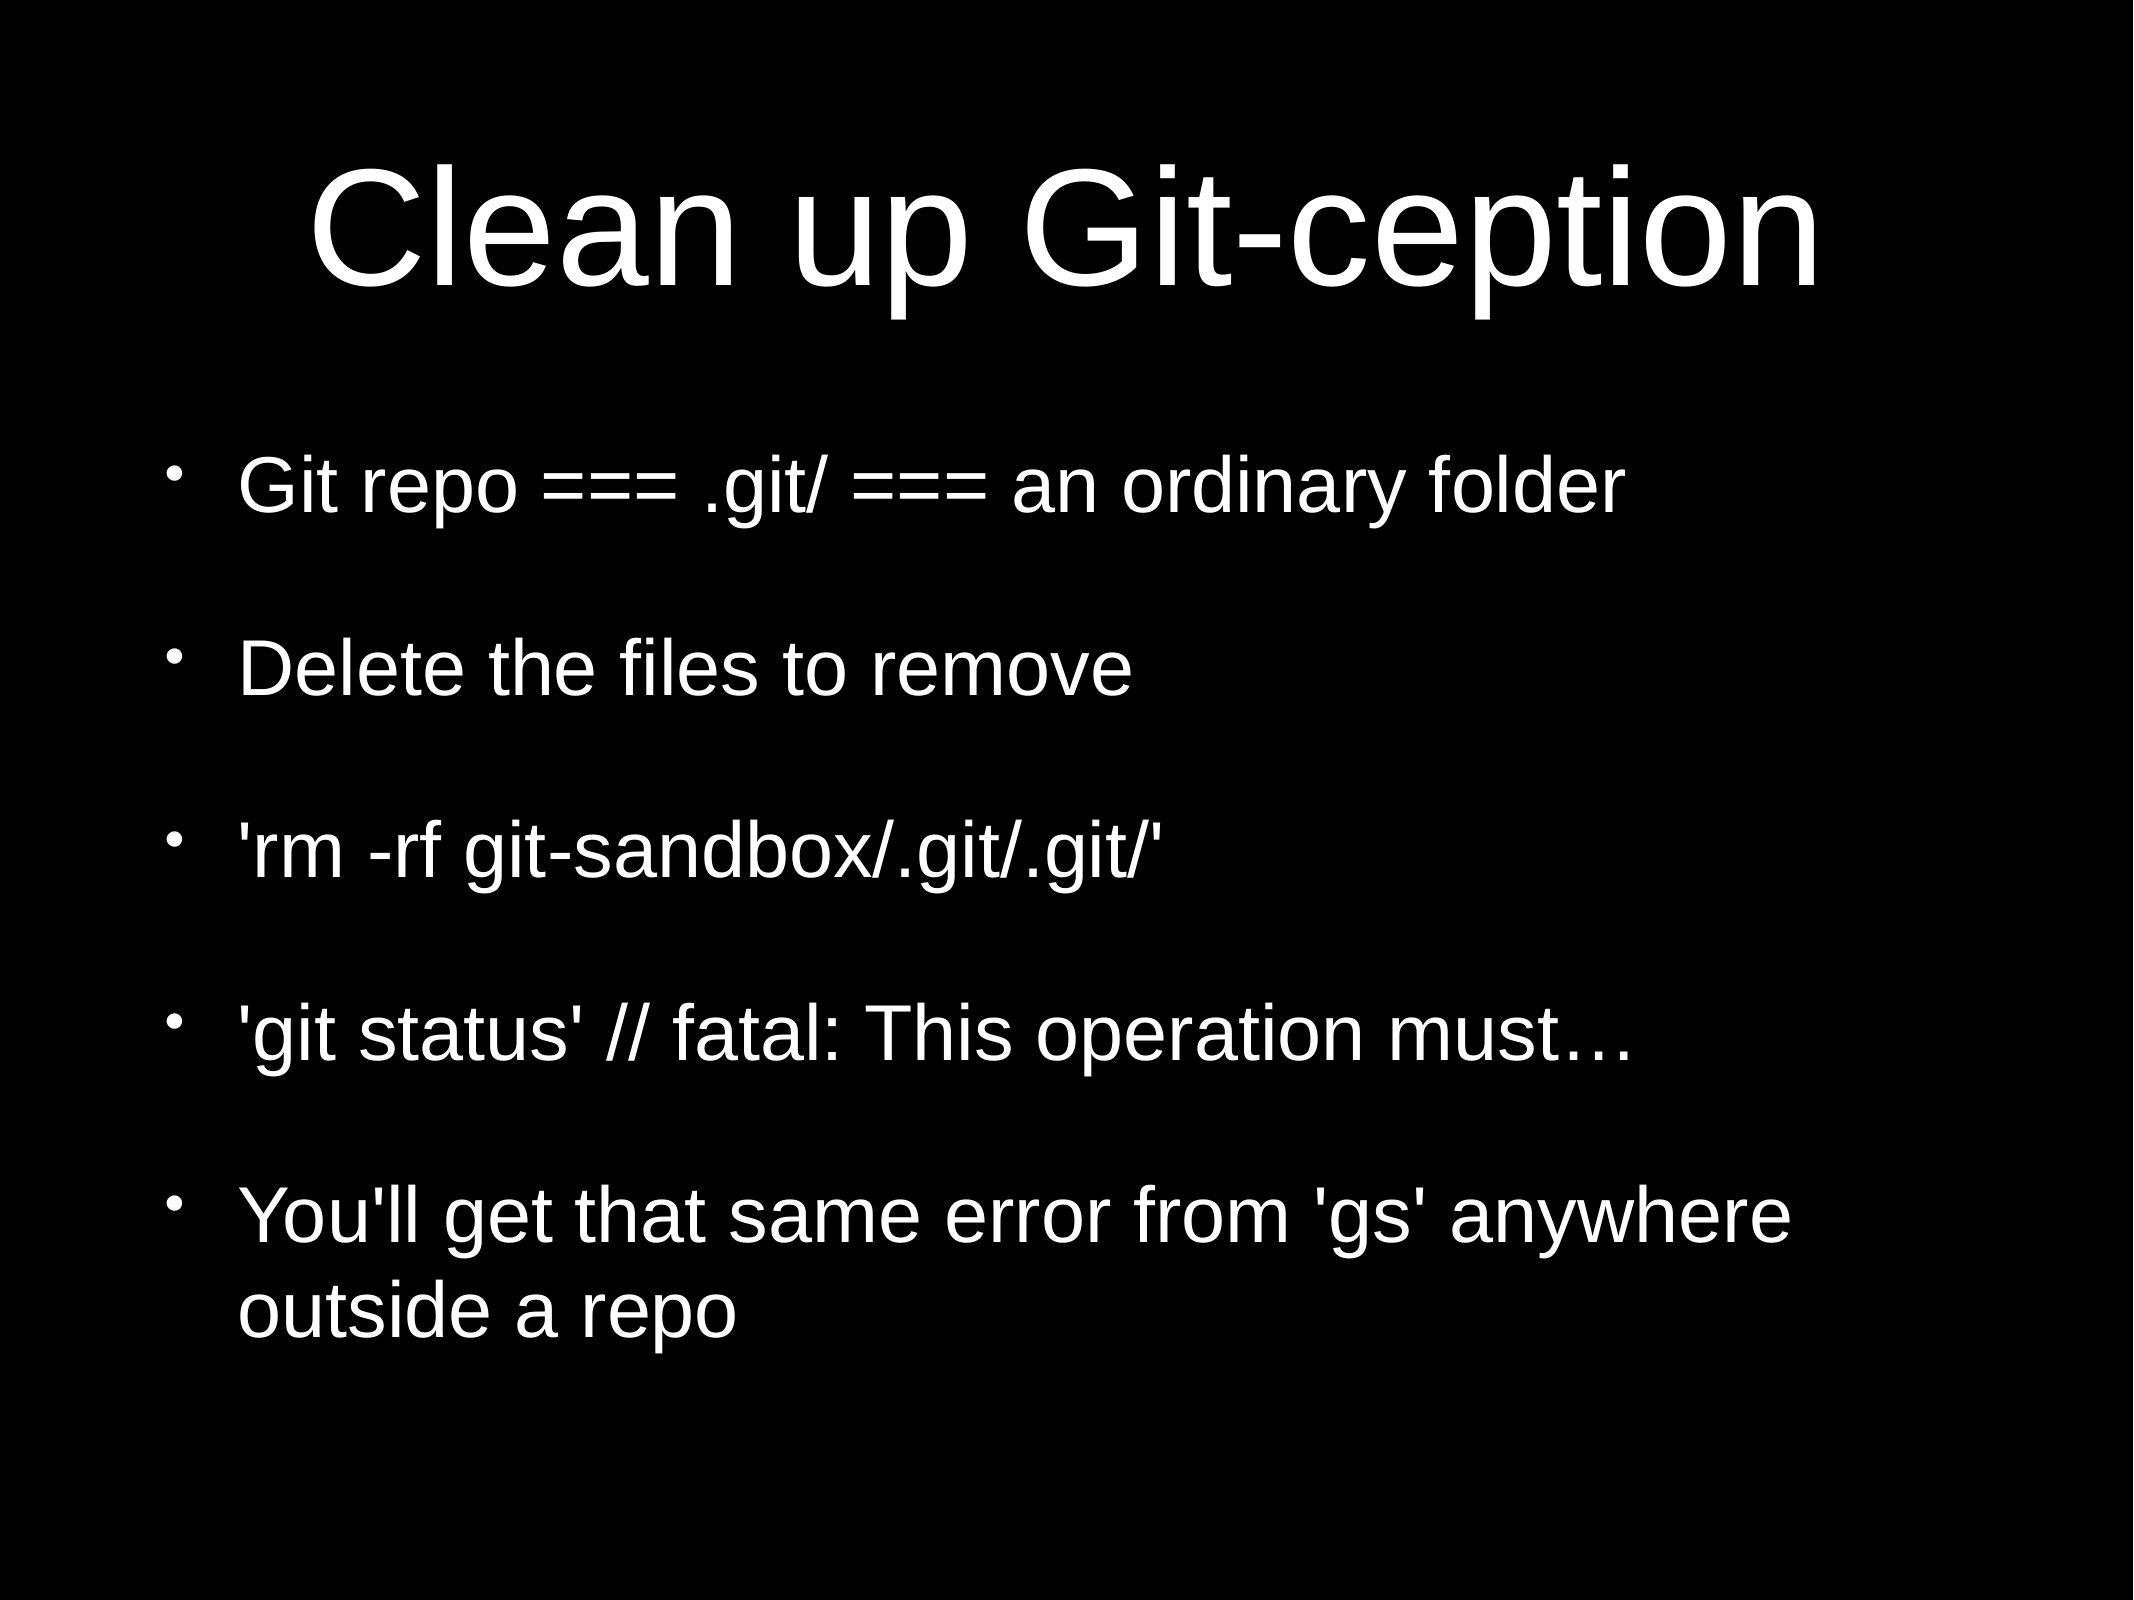

# Clean up Git-ception
Git repo === .git/ === an ordinary folder
Delete the files to remove
'rm -rf git-sandbox/.git/.git/'
'git status' // fatal: This operation must…
You'll get that same error from 'gs' anywhere outside a repo